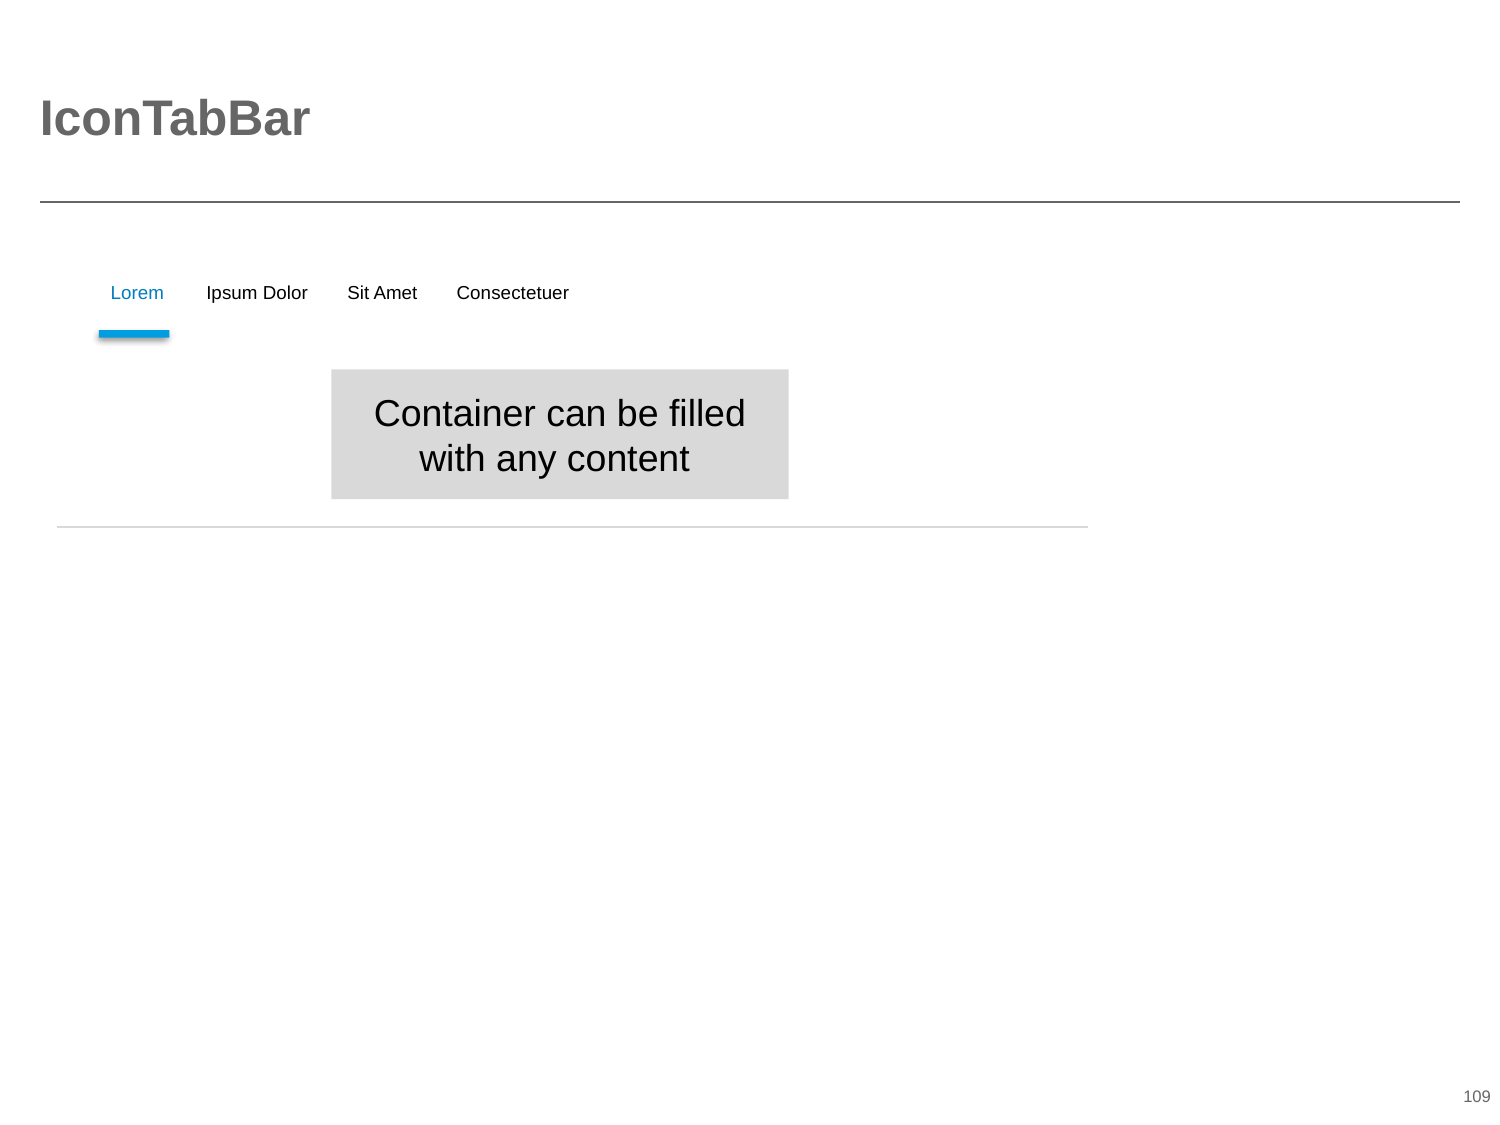

# IconTabBar
Lorem
Ipsum Dolor
Sit Amet
Consectetuer

Container can be filled with any content